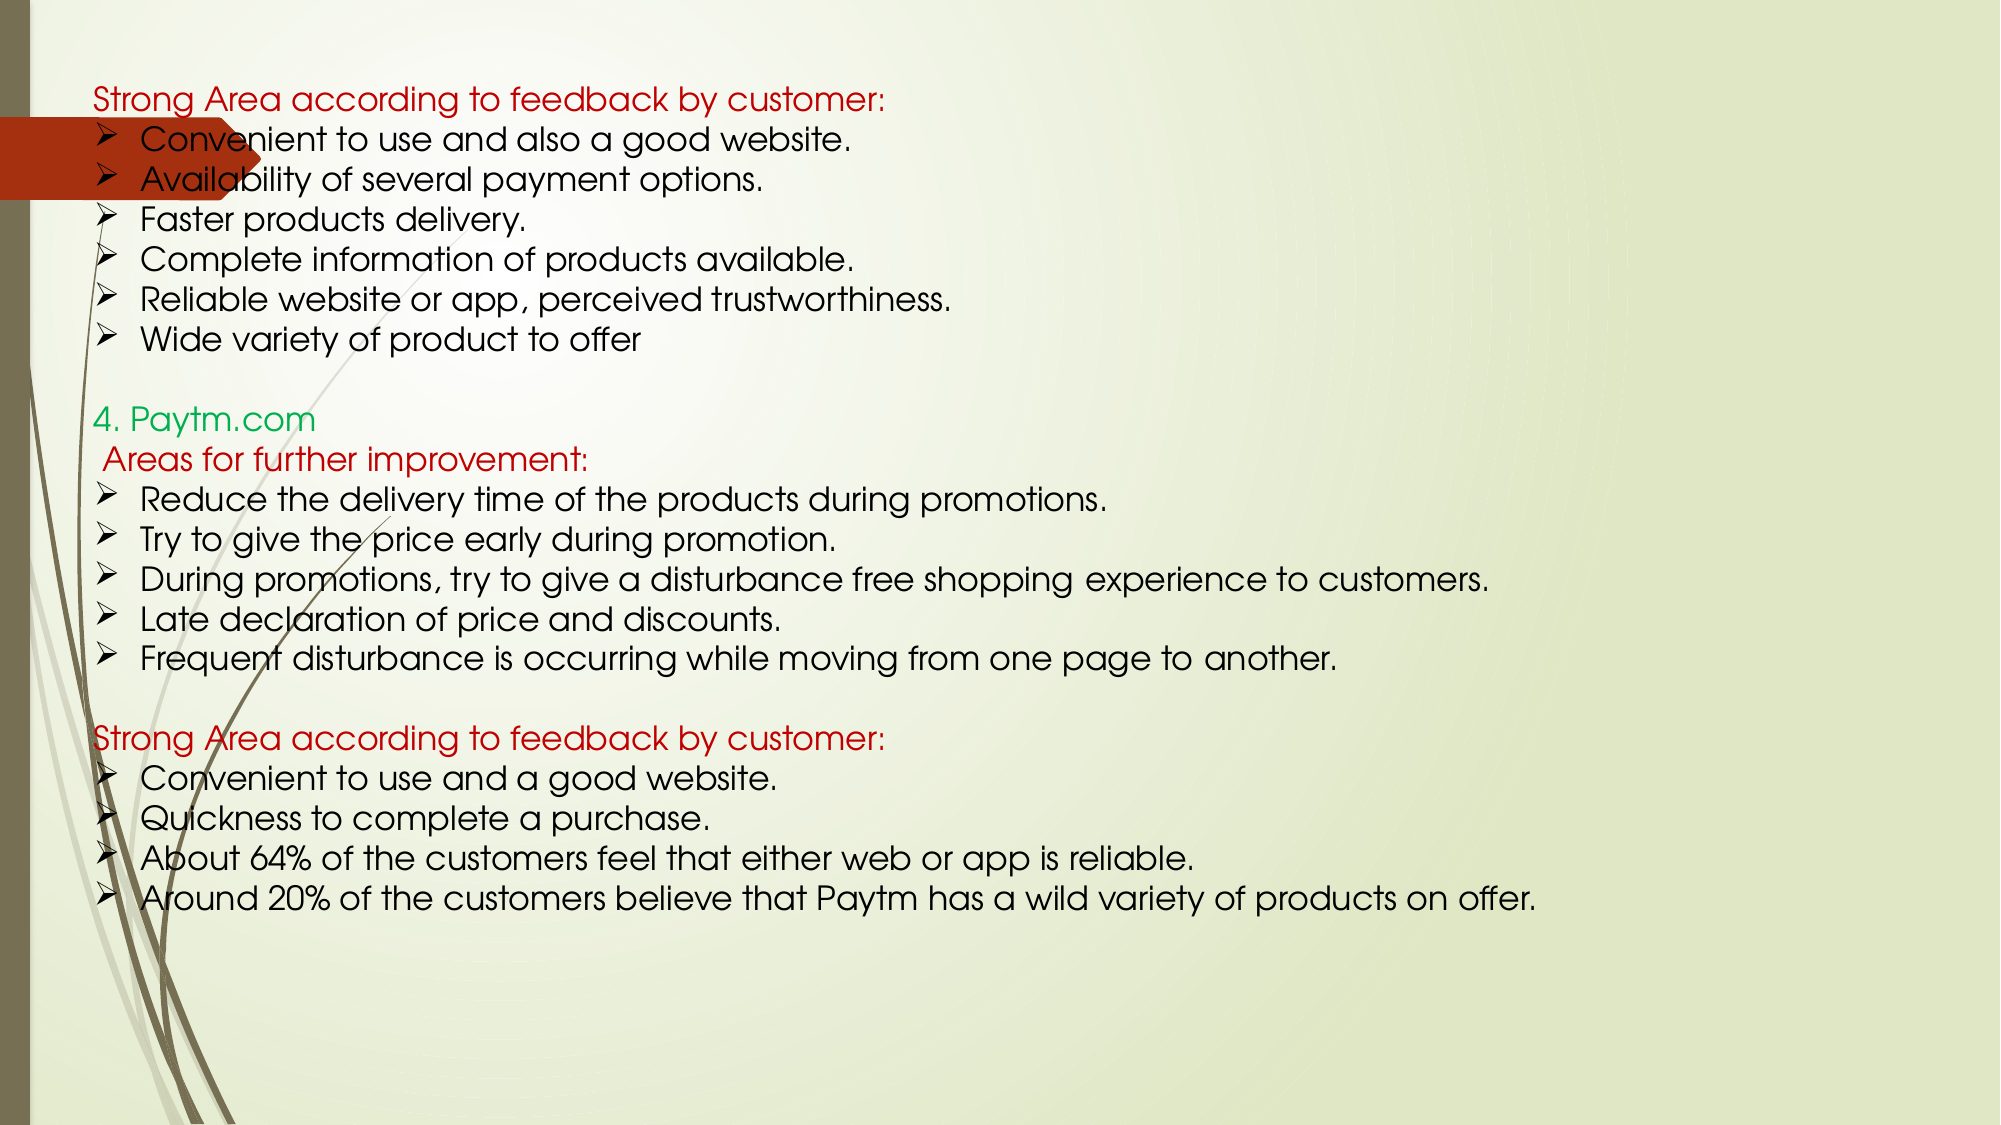

Strong Area according to feedback by customer:
Convenient to use and also a good website.
Availability of several payment options.
Faster products delivery.
Complete information of products available.
Reliable website or app, perceived trustworthiness.
Wide variety of product to offer

4. Paytm.com
 Areas for further improvement:
Reduce the delivery time of the products during promotions.
Try to give the price early during promotion.
During promotions, try to give a disturbance free shopping experience to customers.
Late declaration of price and discounts.
Frequent disturbance is occurring while moving from one page to another.

Strong Area according to feedback by customer:
Convenient to use and a good website.
Quickness to complete a purchase.
About 64% of the customers feel that either web or app is reliable.
Around 20% of the customers believe that Paytm has a wild variety of products on offer.